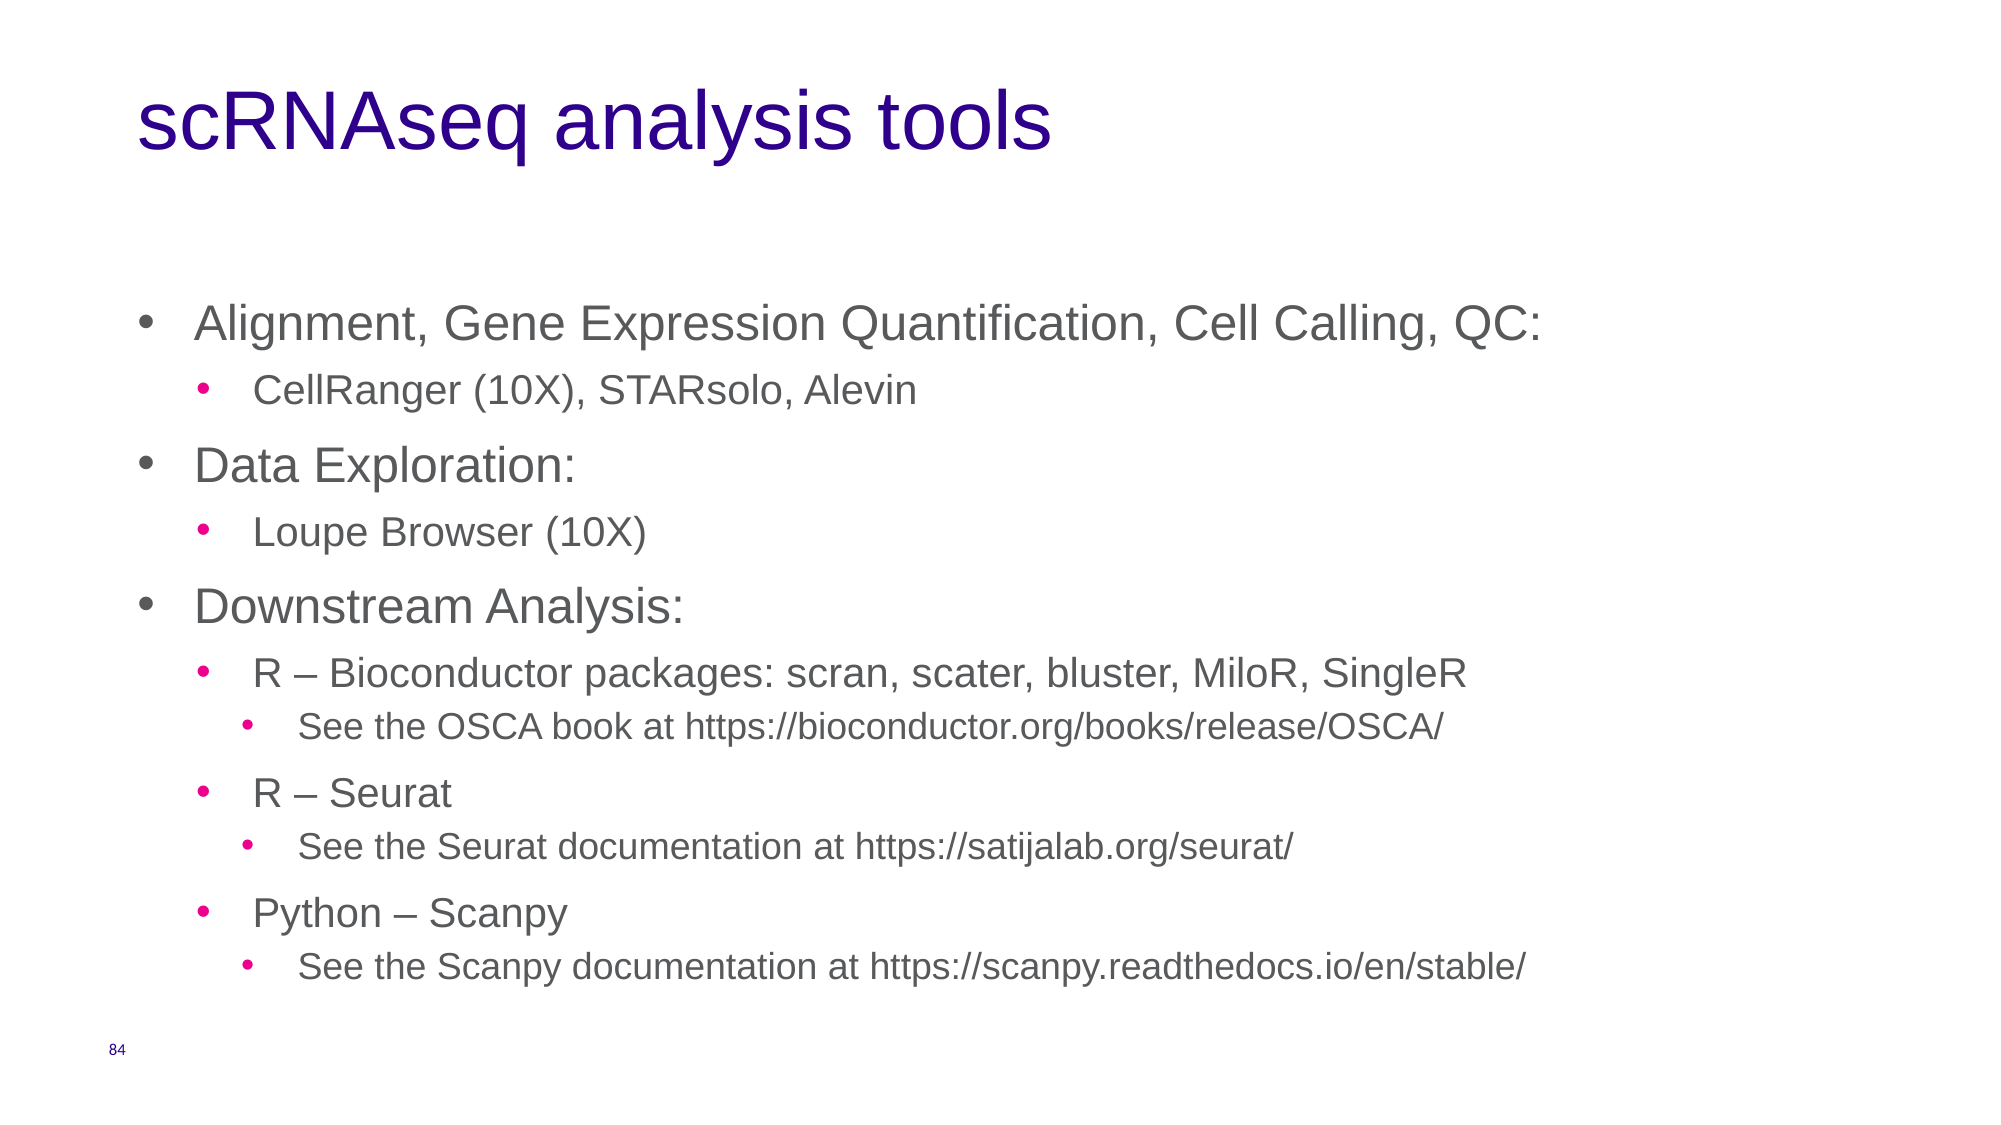

# scRNAseq analysis tools
Alignment, Gene Expression Quantification, Cell Calling, QC:
CellRanger (10X), STARsolo, Alevin
Data Exploration:
Loupe Browser (10X)
Downstream Analysis:
R – Bioconductor packages: scran, scater, bluster, MiloR, SingleR
See the OSCA book at https://bioconductor.org/books/release/OSCA/
R – Seurat
See the Seurat documentation at https://satijalab.org/seurat/
Python – Scanpy
See the Scanpy documentation at https://scanpy.readthedocs.io/en/stable/
84